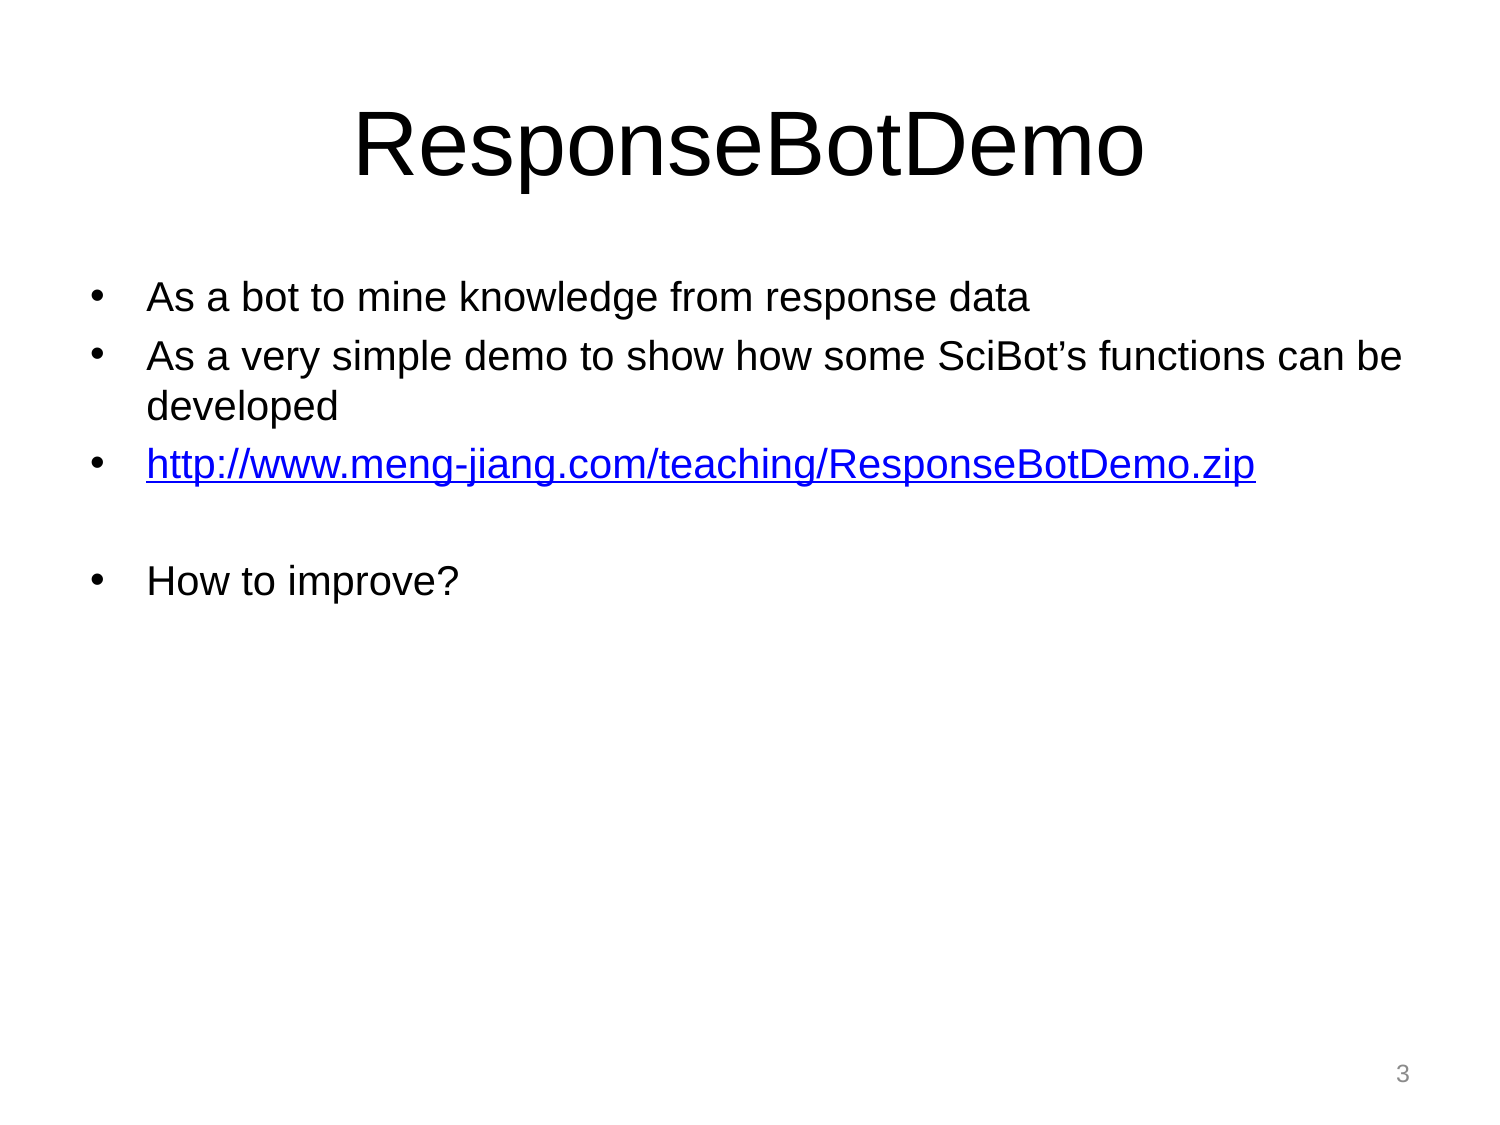

# ResponseBotDemo
As a bot to mine knowledge from response data
As a very simple demo to show how some SciBot’s functions can be developed
http://www.meng-jiang.com/teaching/ResponseBotDemo.zip

How to improve?

3